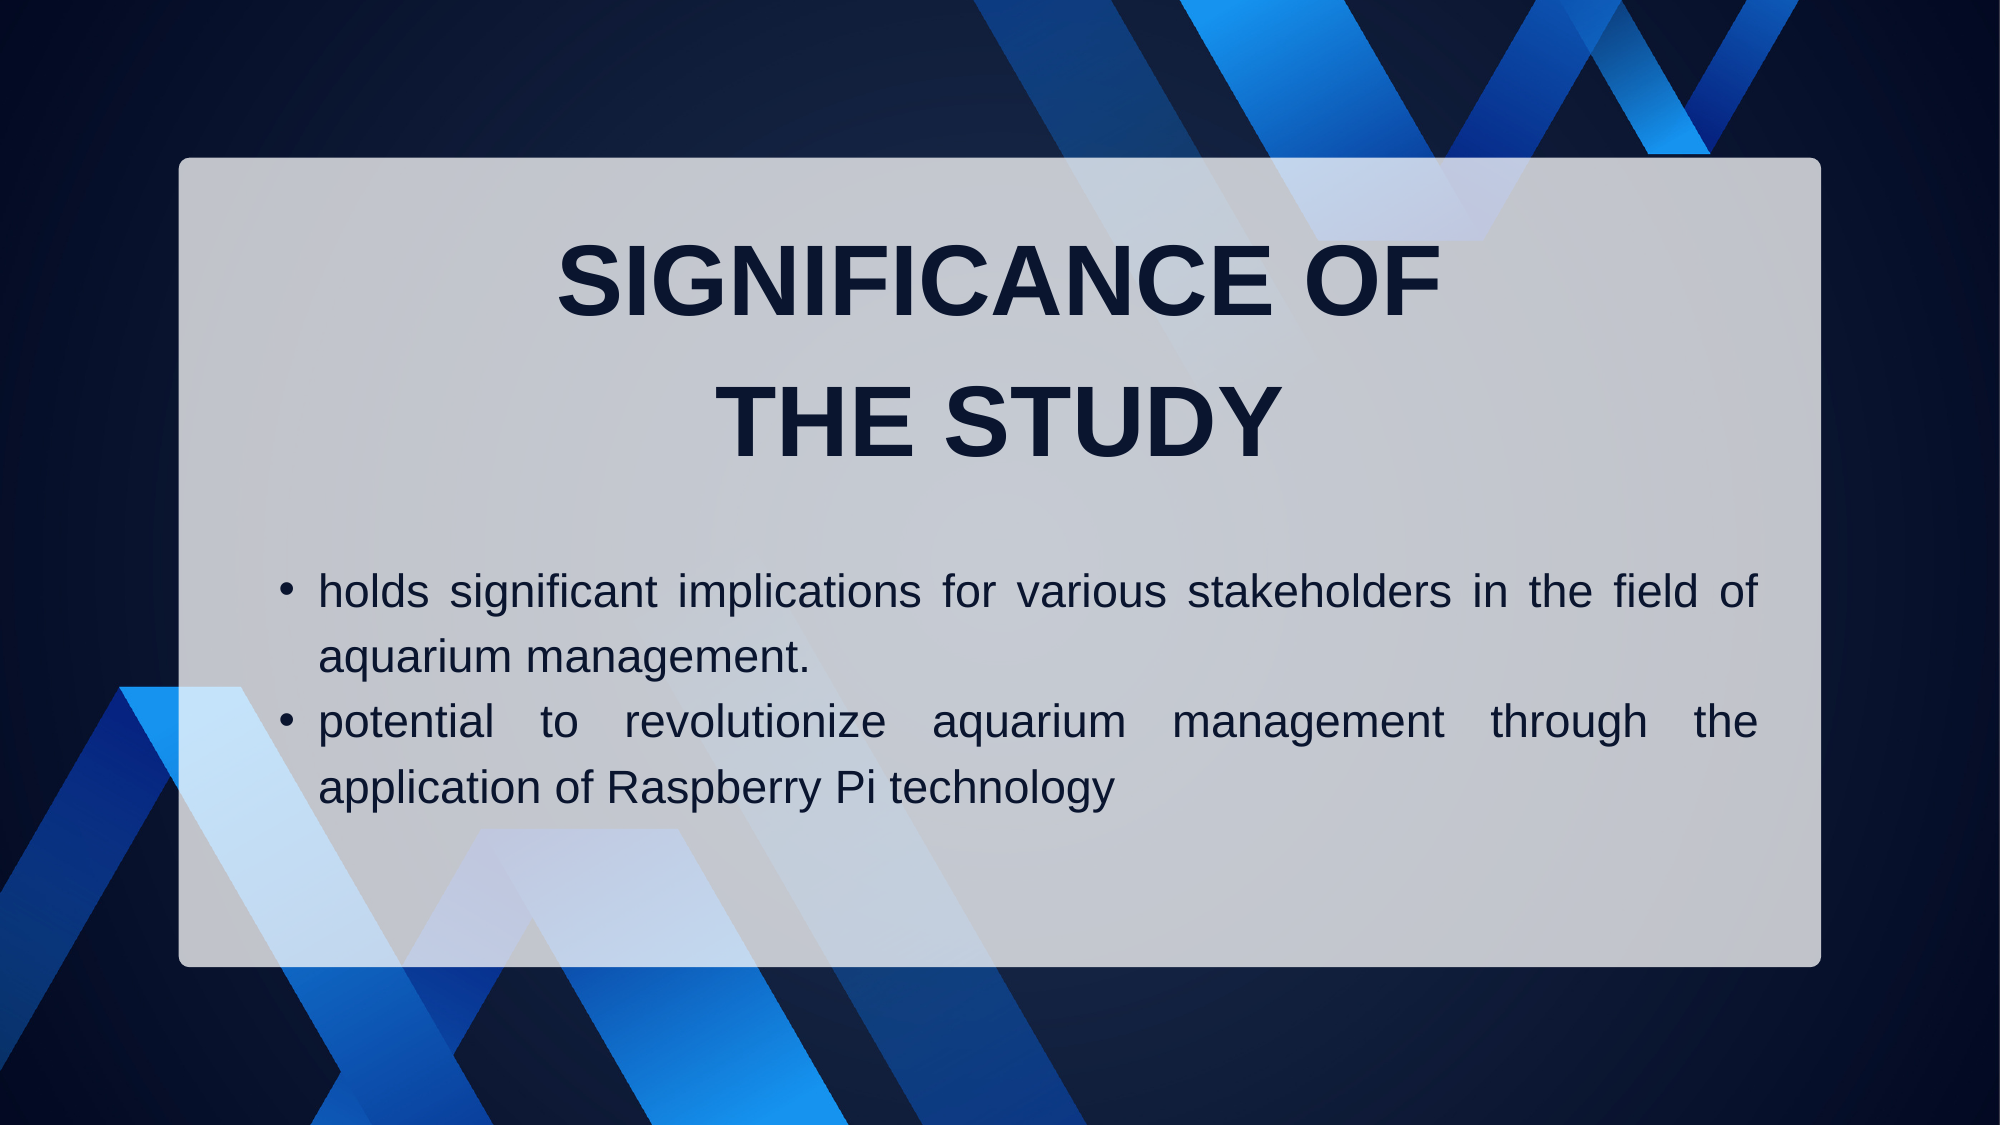

SIGNIFICANCE OF THE STUDY
holds significant implications for various stakeholders in the field of aquarium management.
potential to revolutionize aquarium management through the application of Raspberry Pi technology